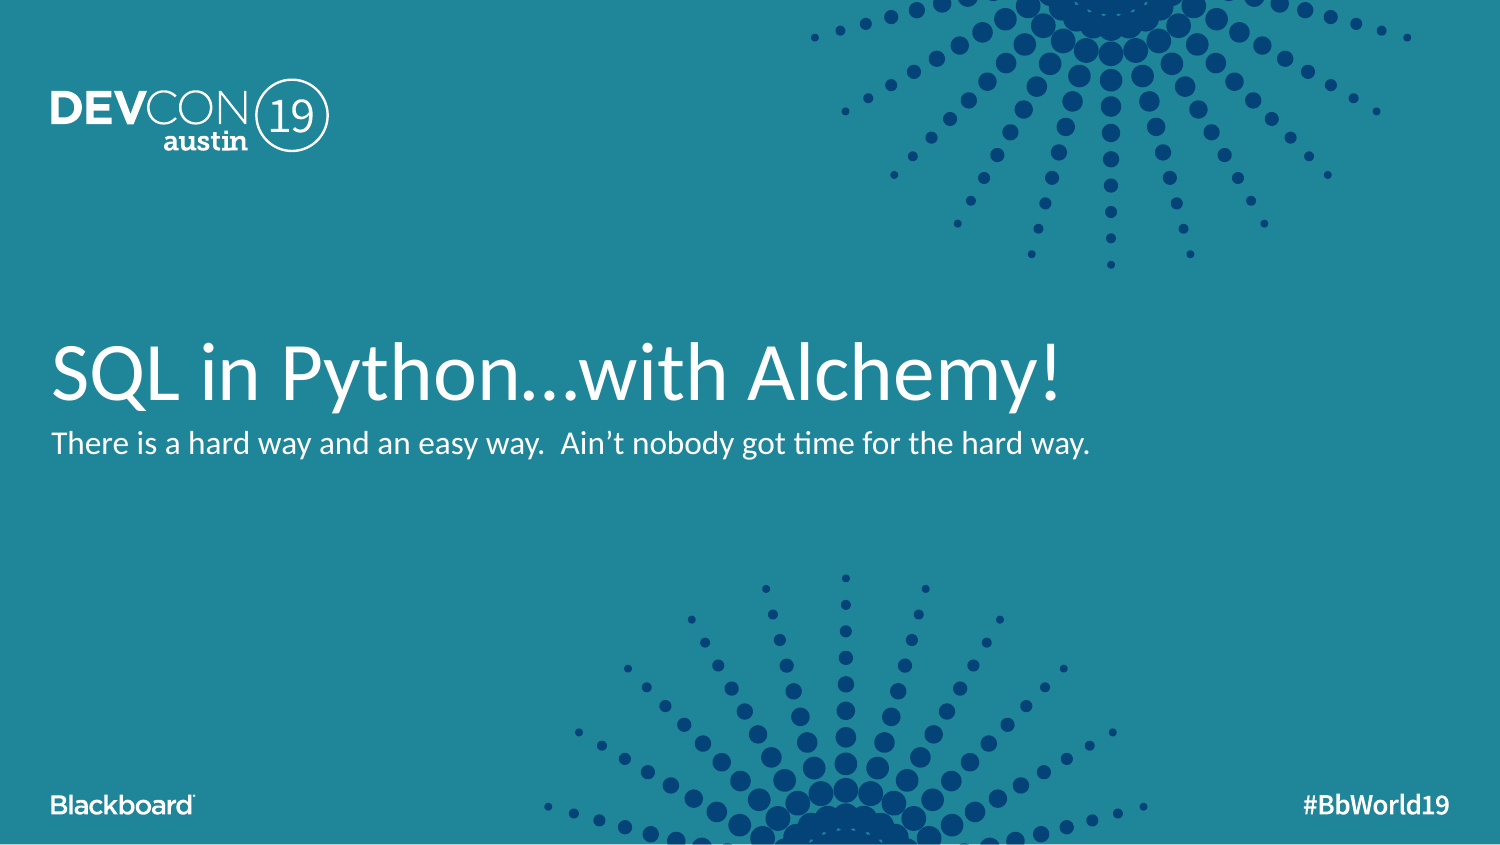

# SQL in Python…with Alchemy!
There is a hard way and an easy way.  Ain’t nobody got time for the hard way.